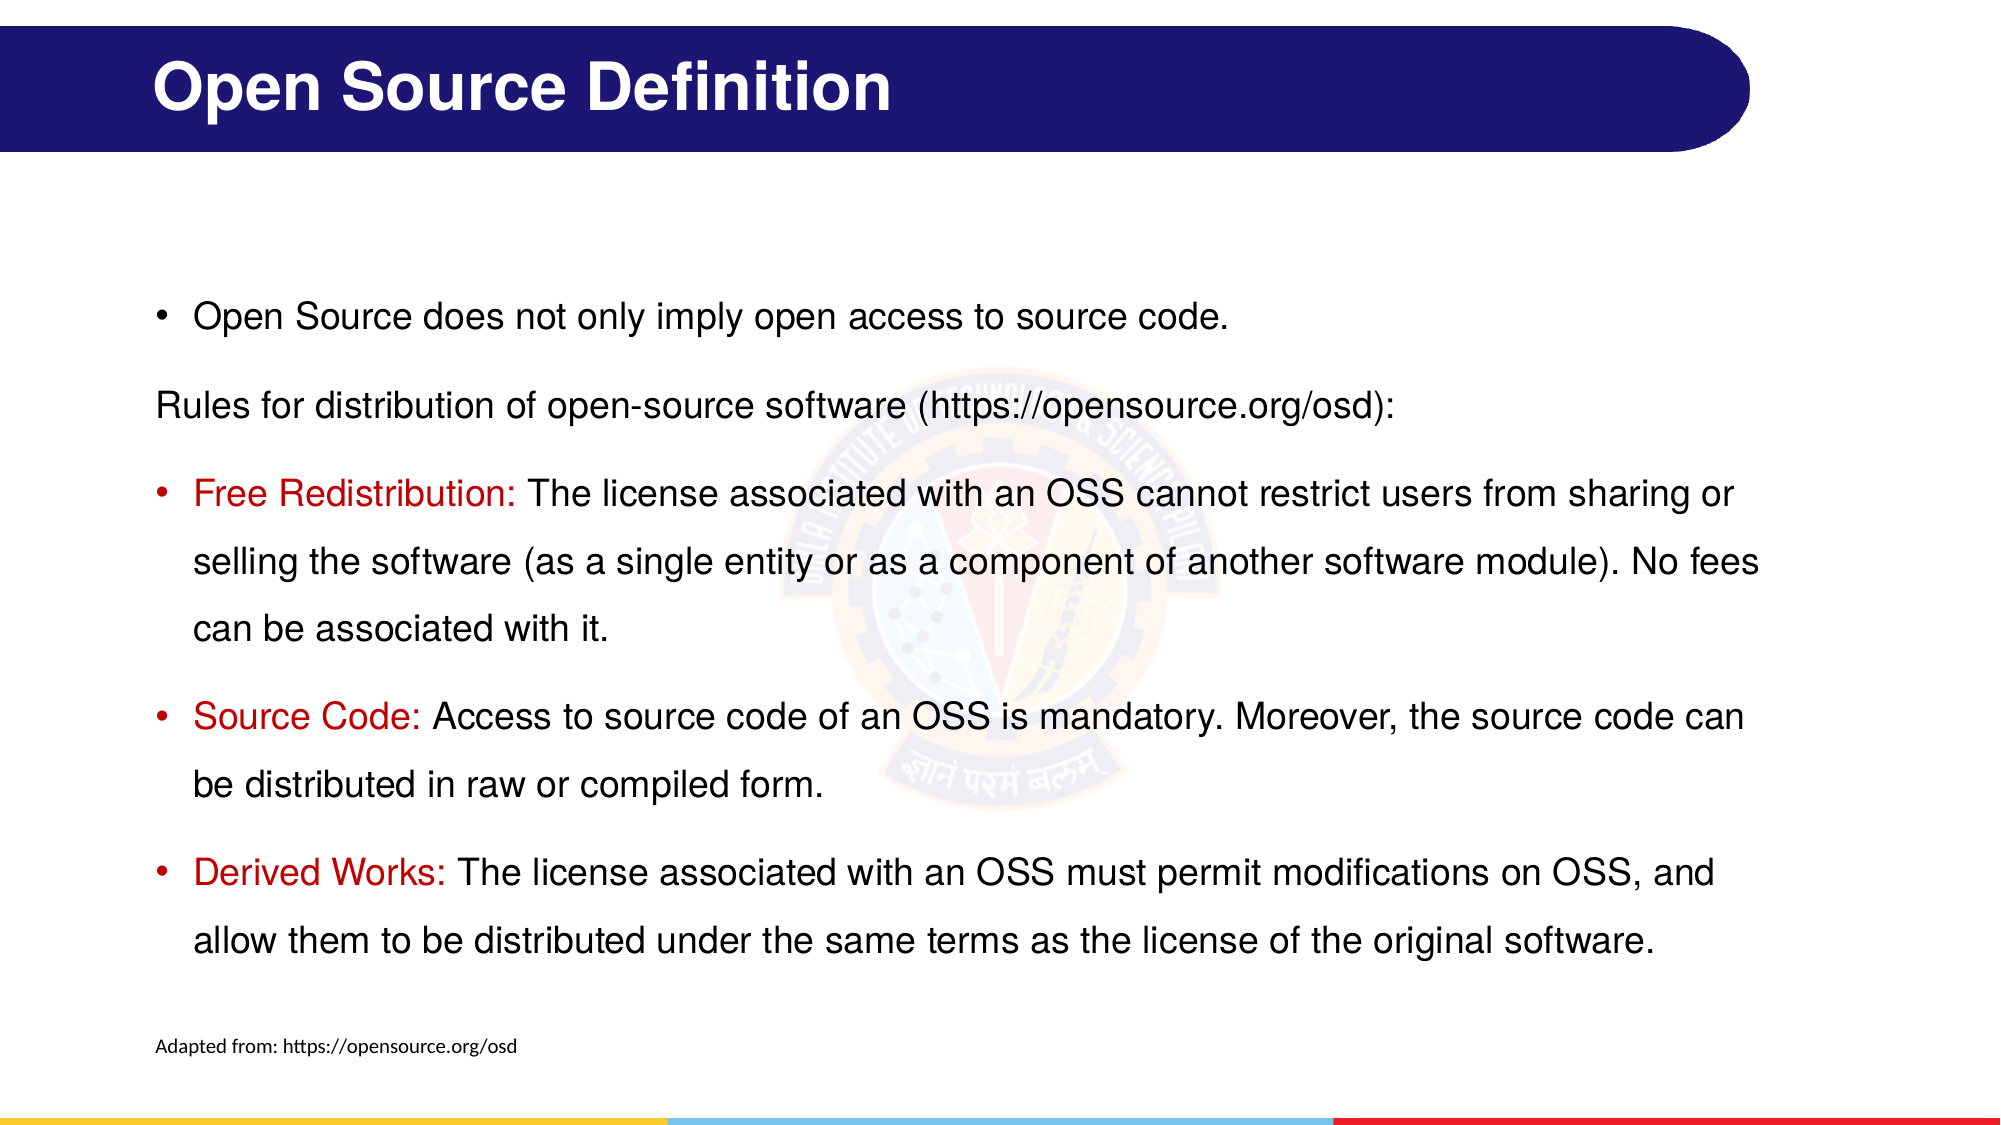

# Open Source Definition

Open Source does not only imply open access to source code.
Rules for distribution of open-source software (https://opensource.org/osd):
Free Redistribution: The license associated with an OSS cannot restrict users from sharing or selling the software (as a single entity or as a component of another software module). No fees can be associated with it.
Source Code: Access to source code of an OSS is mandatory. Moreover, the source code can be distributed in raw or compiled form.
Derived Works: The license associated with an OSS must permit modifications on OSS, and allow them to be distributed under the same terms as the license of the original software.

Adapted from: https://opensource.org/osd